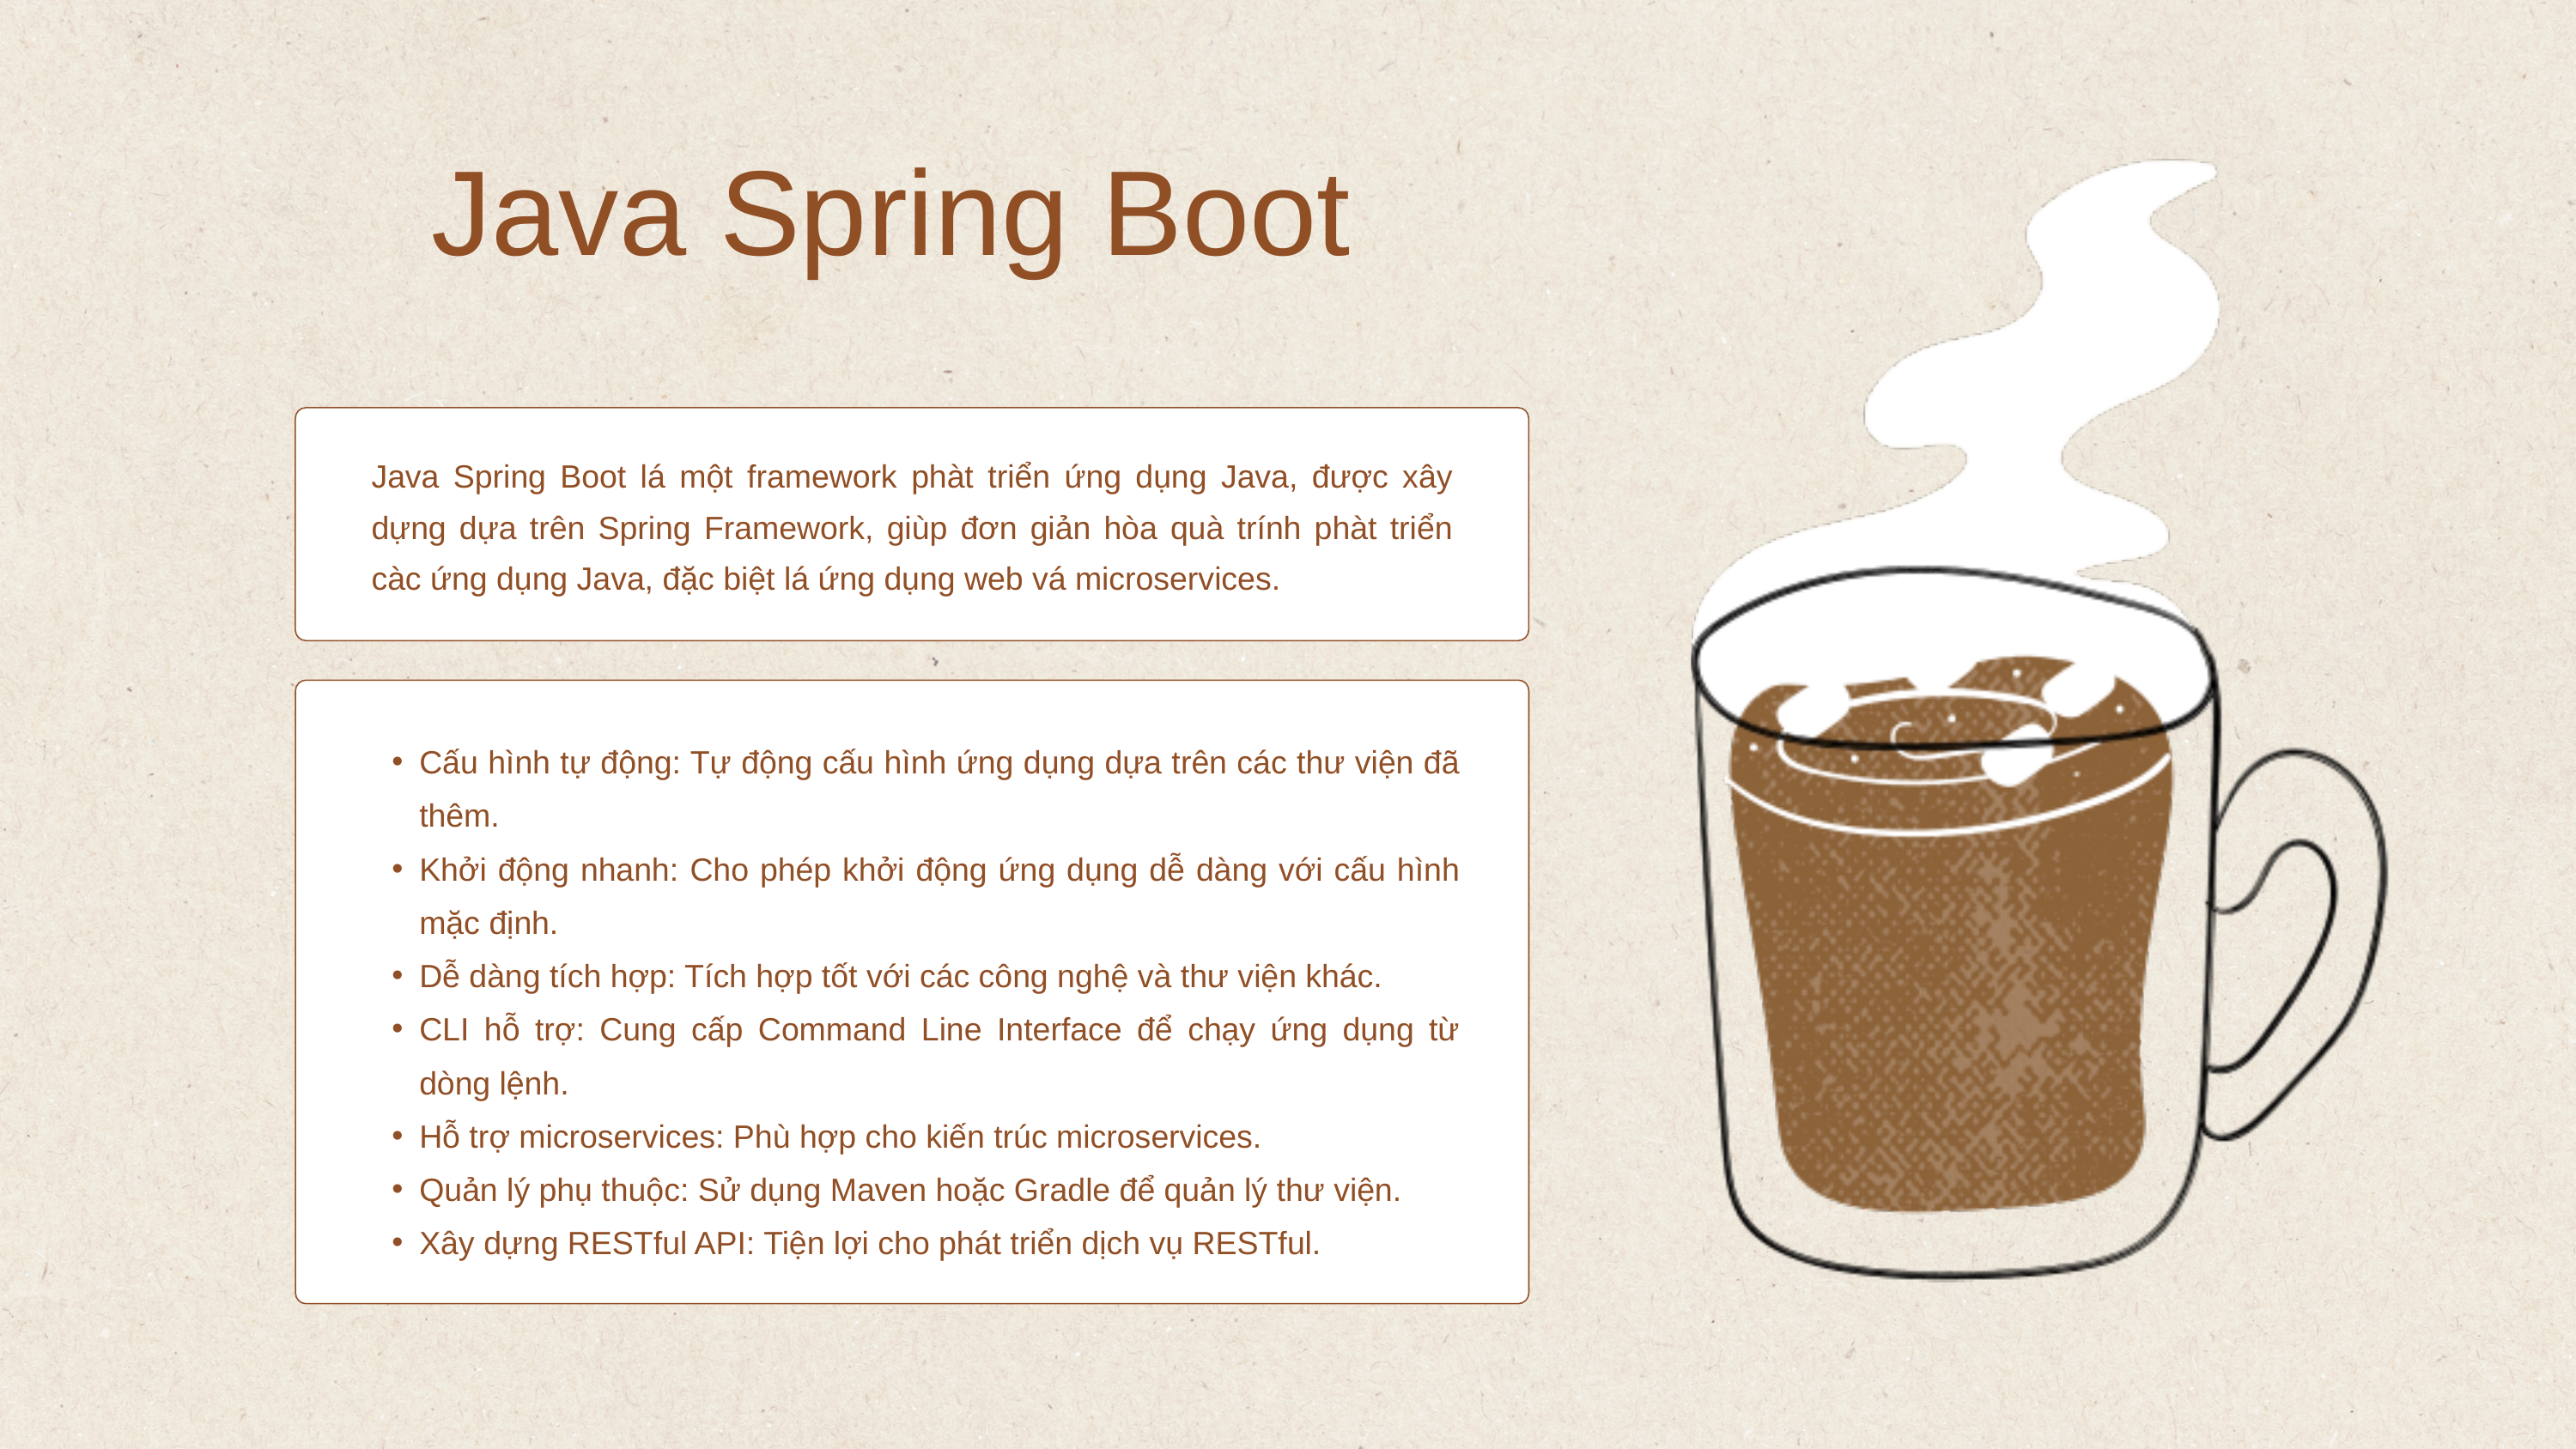

Java Spring Boot

Java Spring Boot lá một framework phàt triển ứng dụng Java, được xây dựng dựa trên Spring Framework, giùp đơn giản hòa quà trính phàt triển càc ứng dụng Java, đặc biệt lá ứng dụng web vá microservices.

Cấu hình tự động: Tự động cấu hình ứng dụng dựa trên các thư viện đã thêm.
Khởi động nhanh: Cho phép khởi động ứng dụng dễ dàng với cấu hình mặc định.
Dễ dàng tích hợp: Tích hợp tốt với các công nghệ và thư viện khác.
CLI hỗ trợ: Cung cấp Command Line Interface để chạy ứng dụng từ dòng lệnh.
Hỗ trợ microservices: Phù hợp cho kiến trúc microservices.
Quản lý phụ thuộc: Sử dụng Maven hoặc Gradle để quản lý thư viện.
Xây dựng RESTful API: Tiện lợi cho phát triển dịch vụ RESTful.